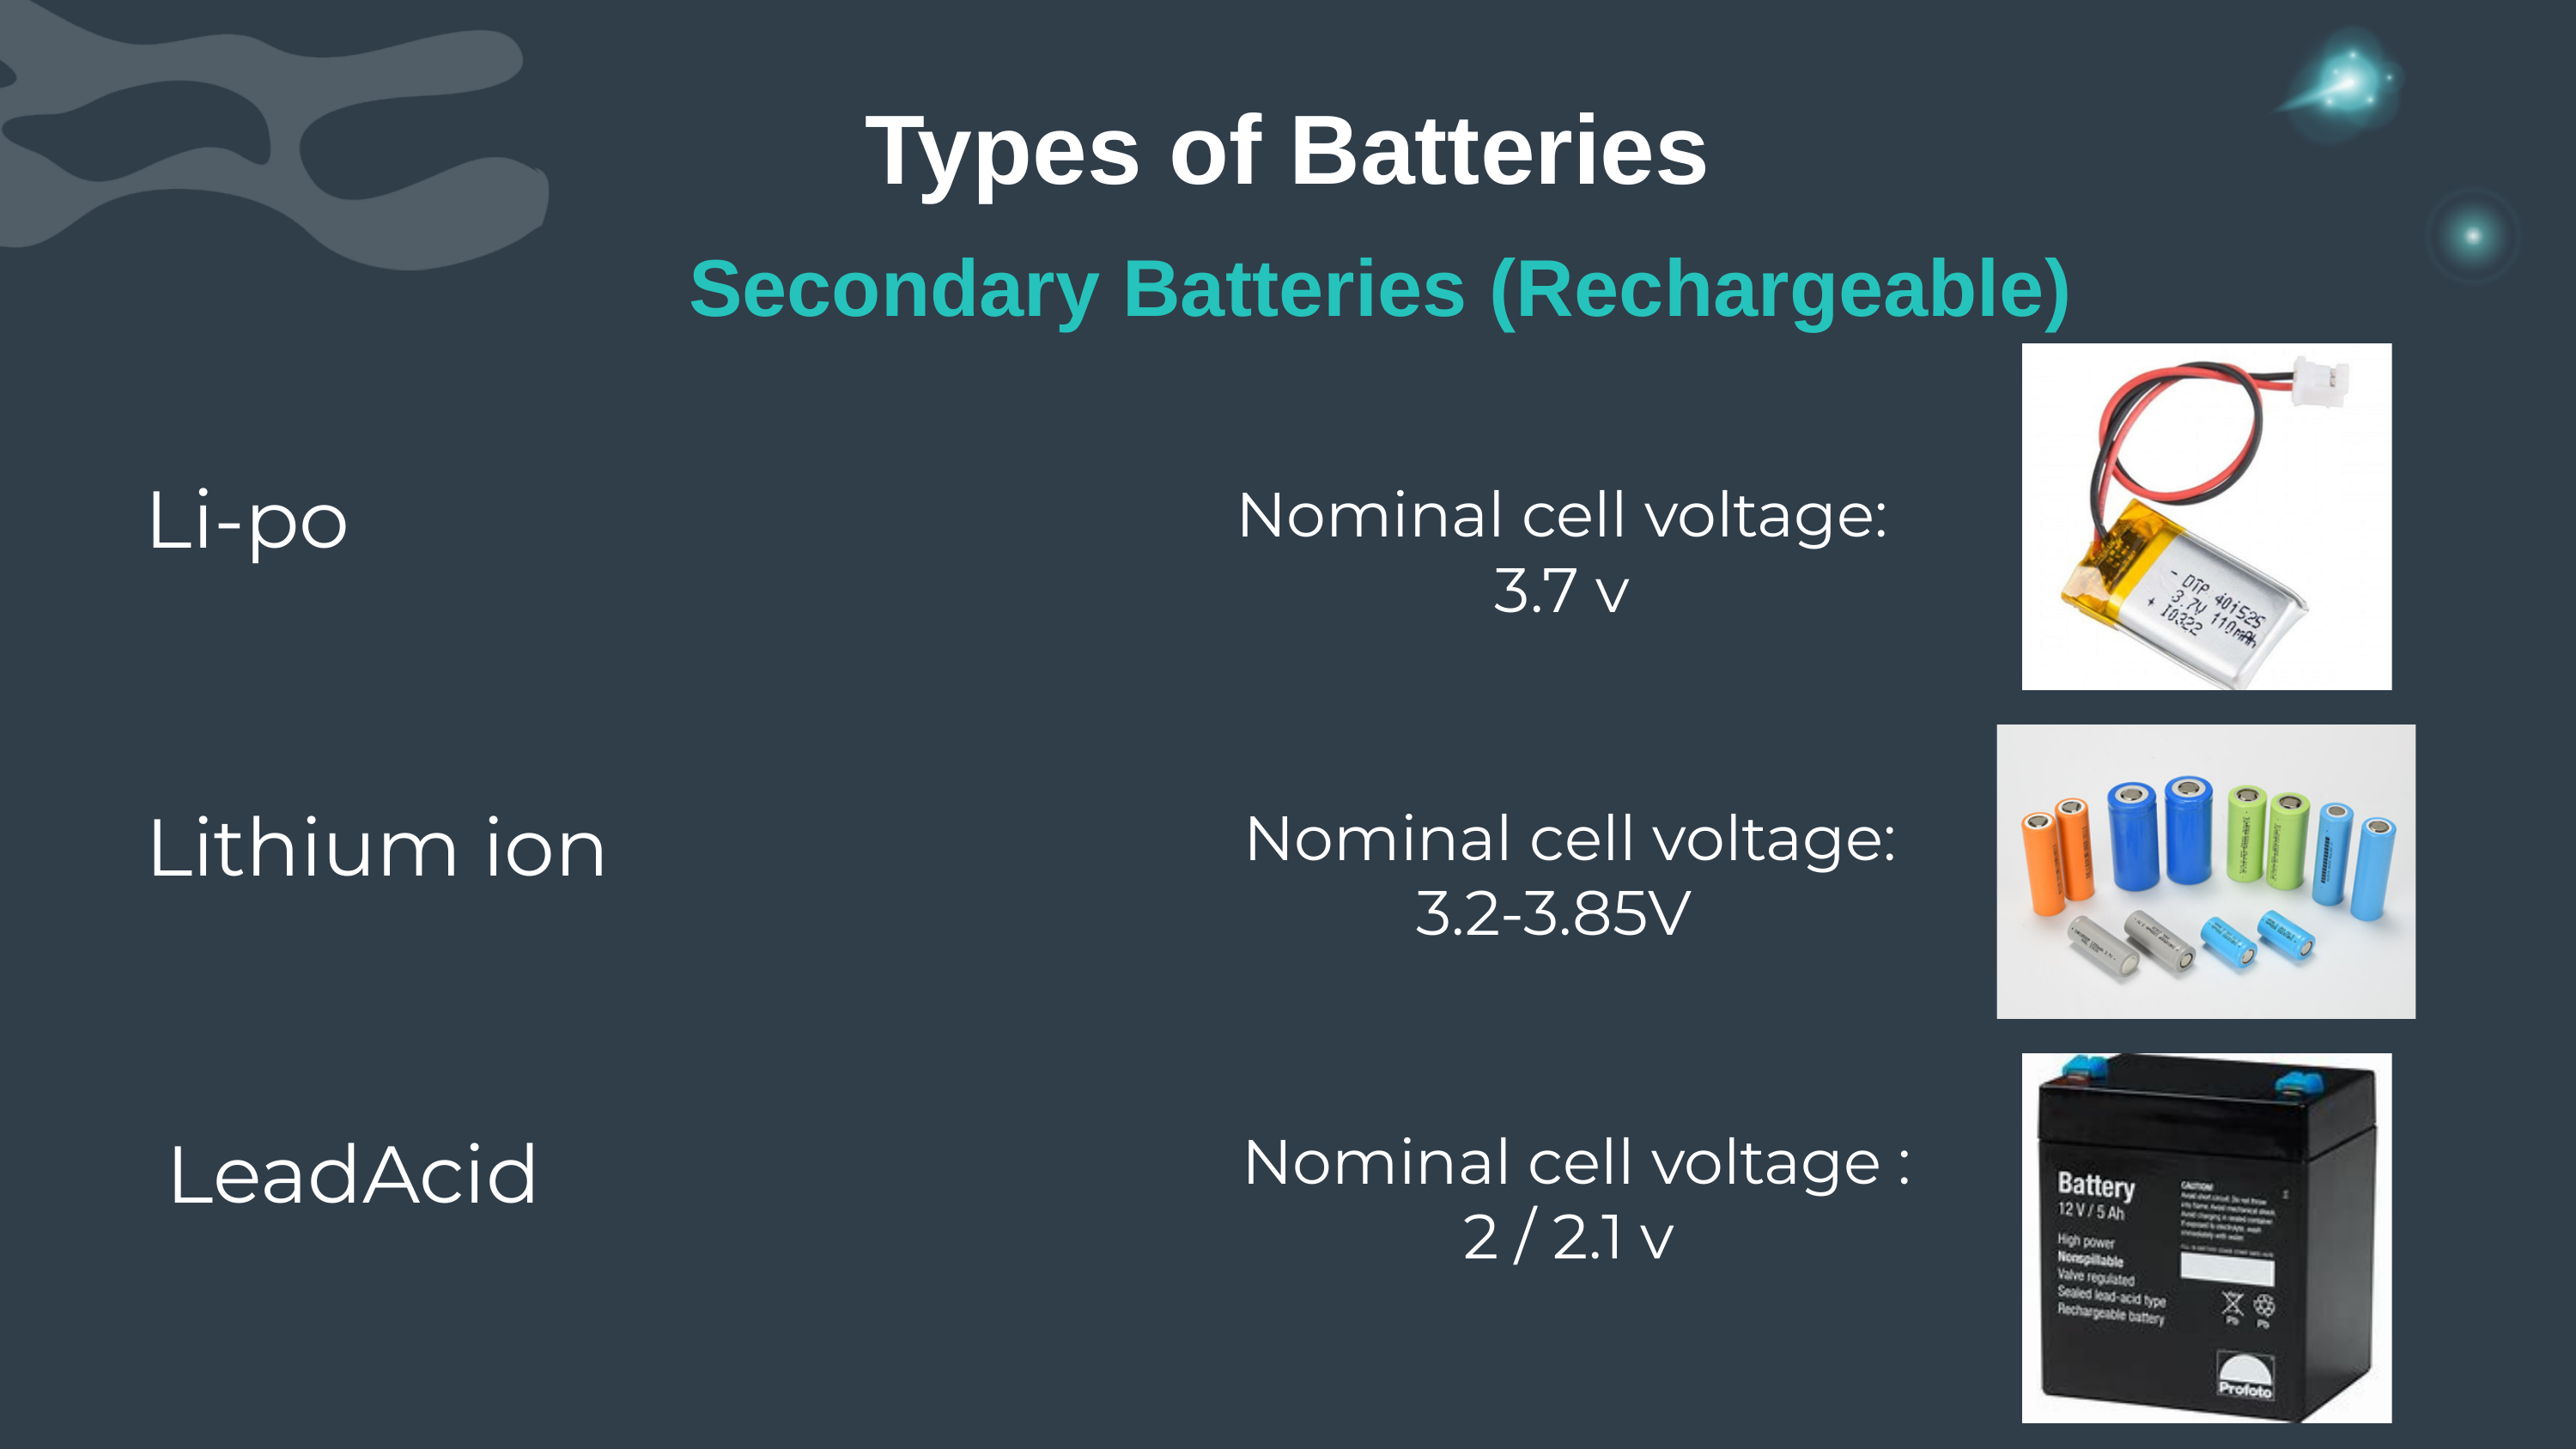

Types of Batteries

Secondary Batteries (Rechargeable)

Li-po
Nominal cell voltage:
3.7 v

Lithium ion
 Nominal cell voltage: 3.2-3.85V

 Nominal cell voltage :
 2 / 2.1 v
 LeadAcid